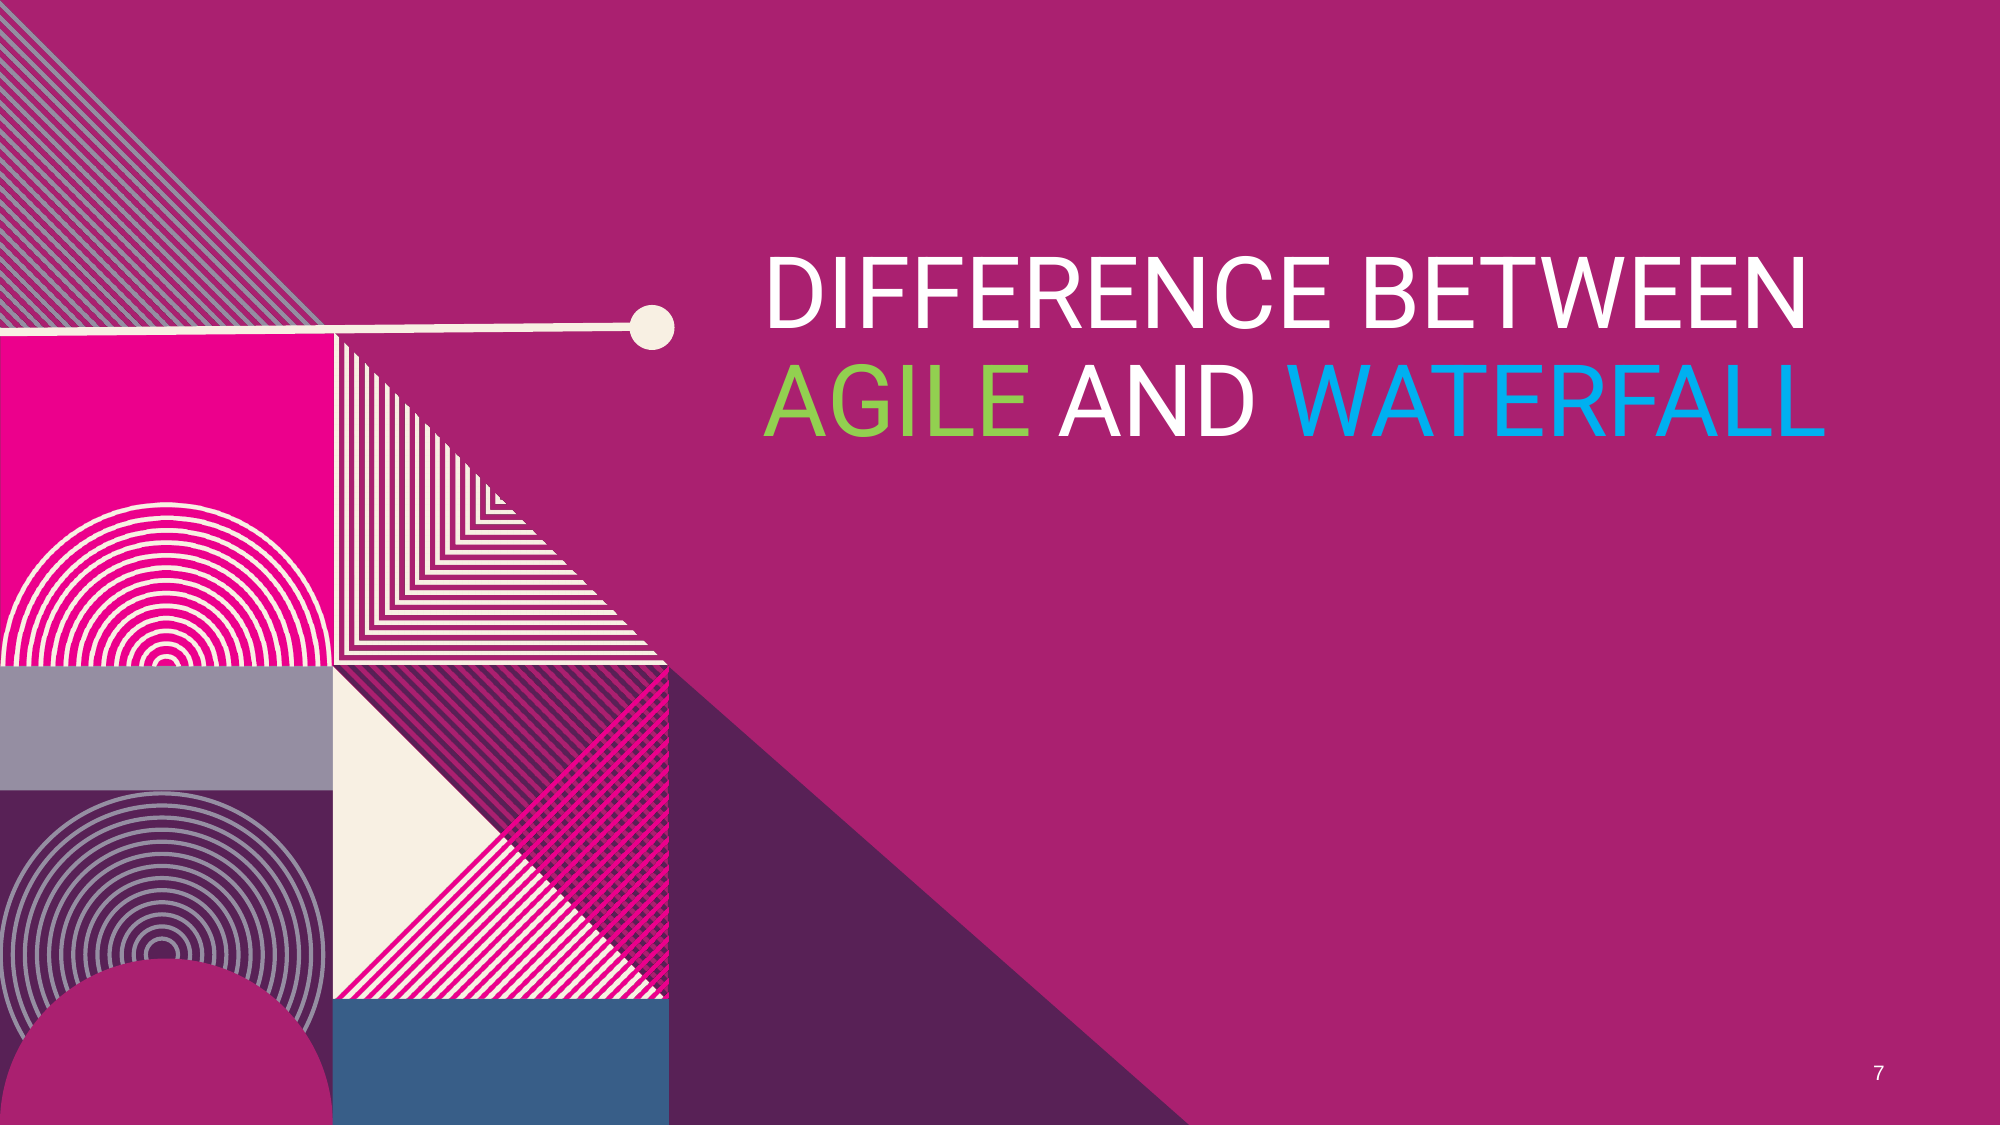

# Difference between Agile and Waterfall
7